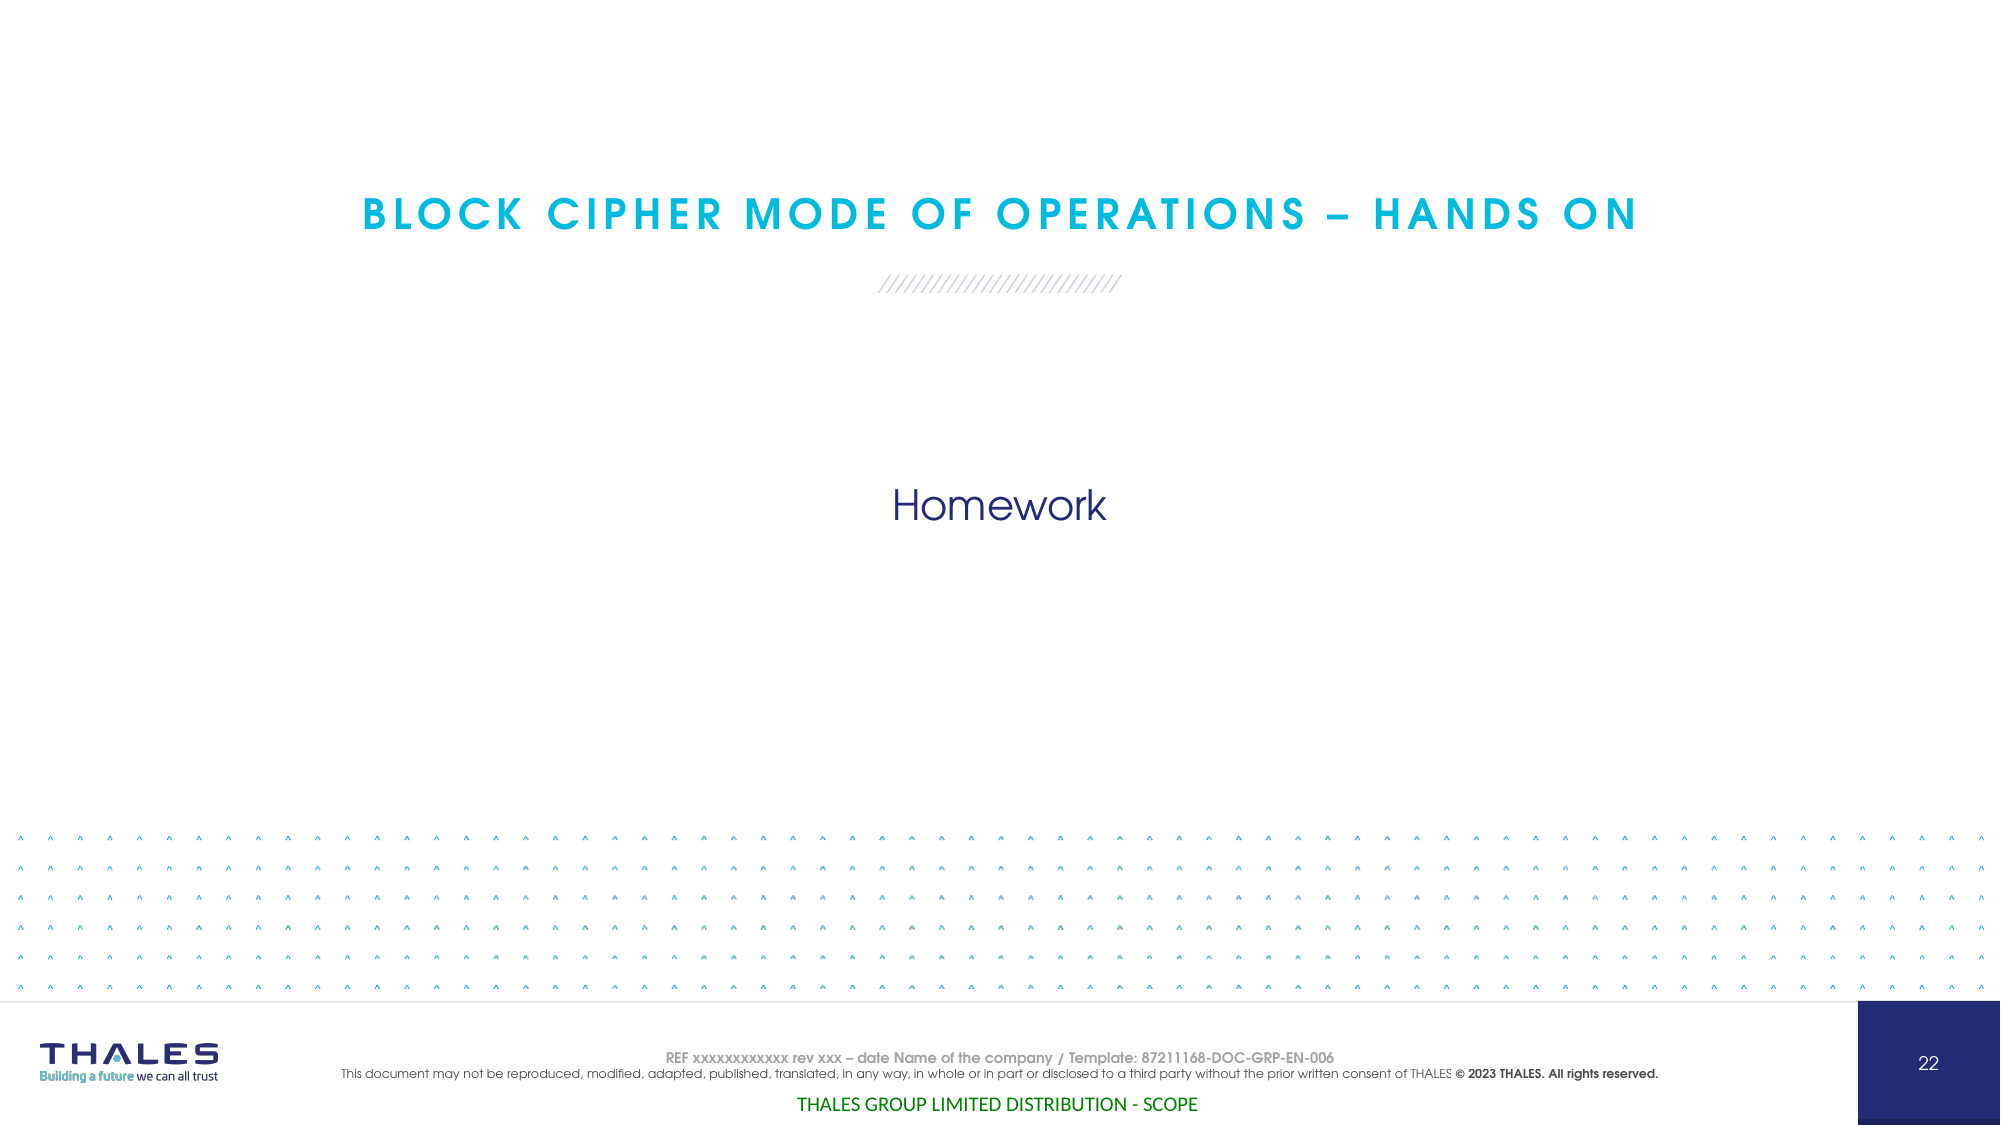

# Block Cipher Mode of Operations – Hands ON
Homework